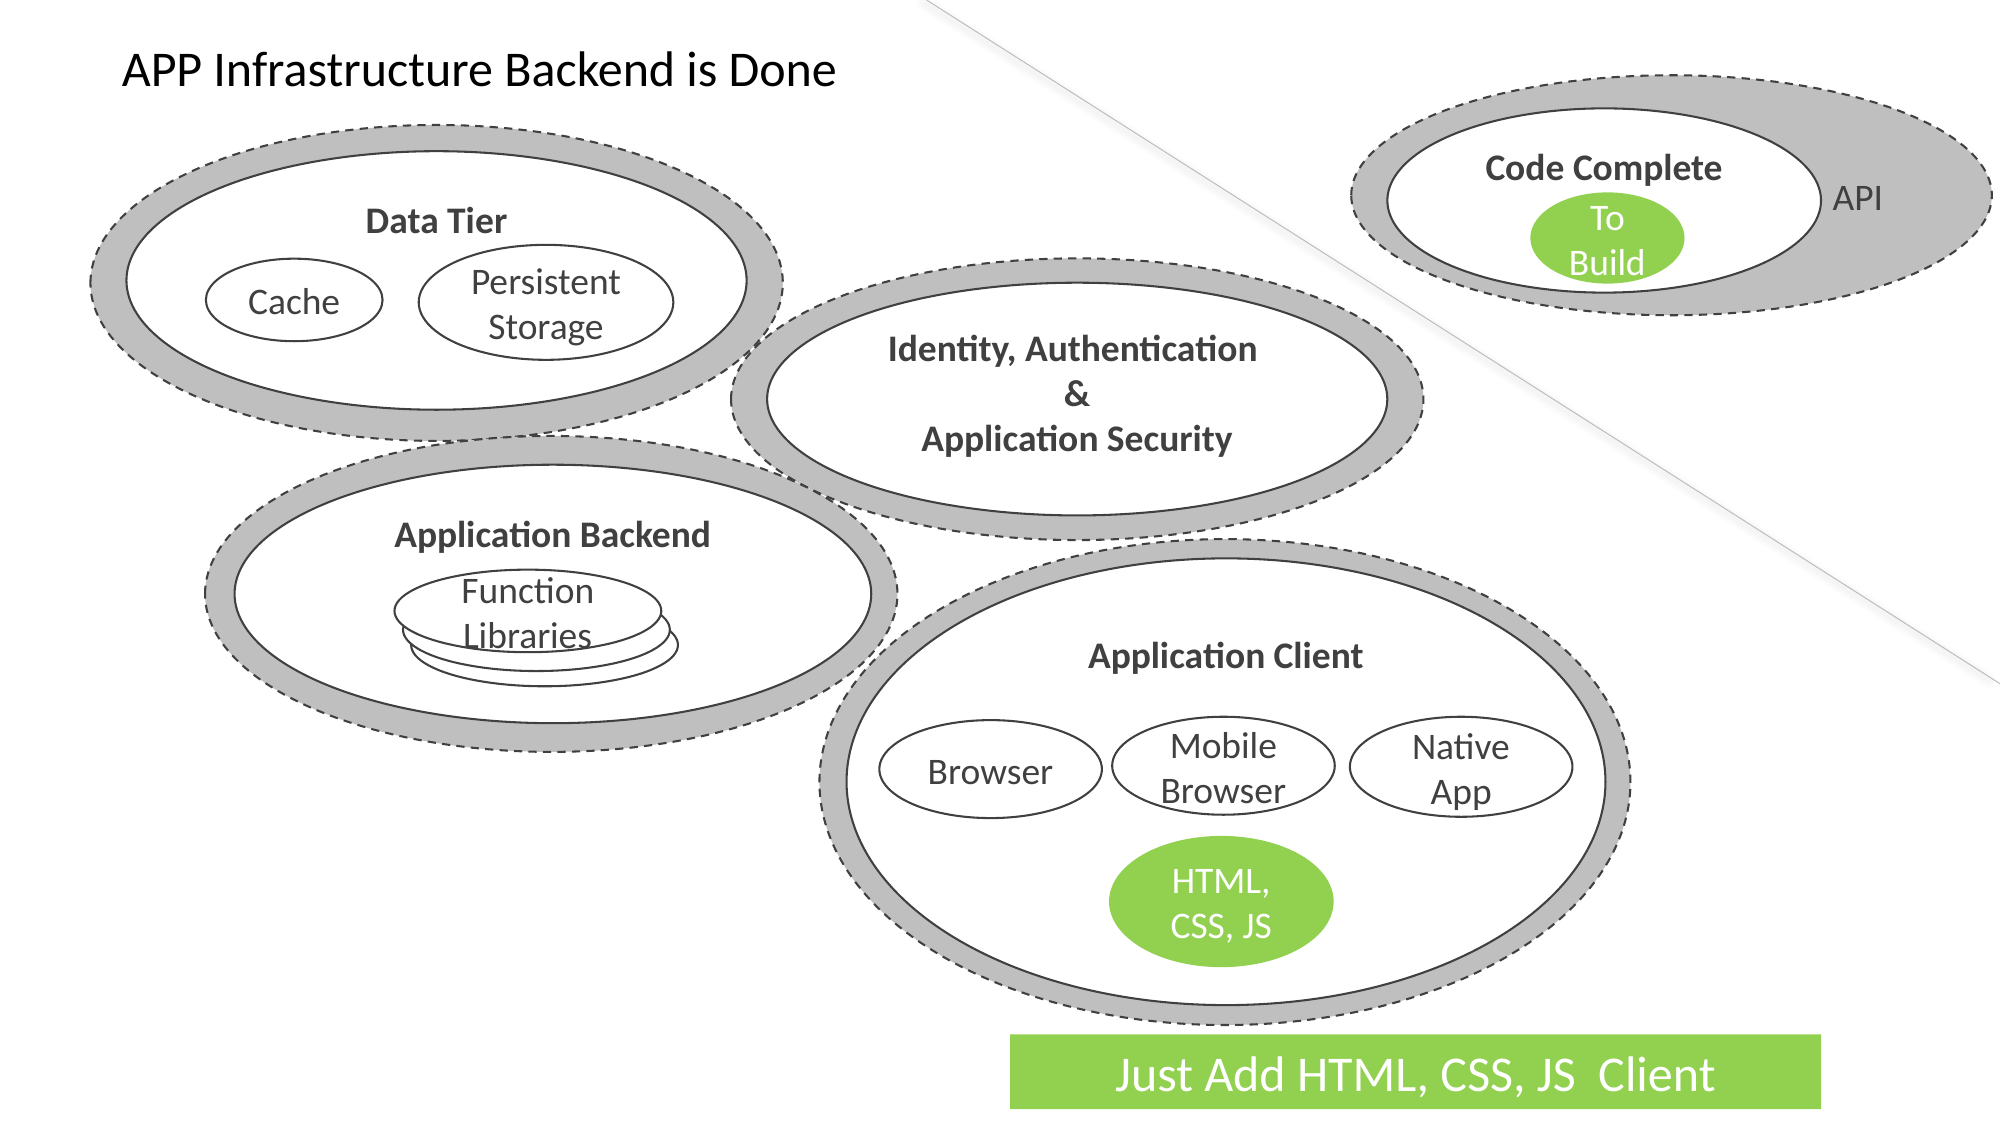

APP Infrastructure Backend is Done
API
Code Complete

Data Tier
To Build
Persistent Storage

Cache
Identity, Authentication
&
Application Security

Application Backend

Application Client
Function Libraries

Mobile Browser
Native App
Browser
HTML, CSS, JS
Just Add HTML, CSS, JS  Client